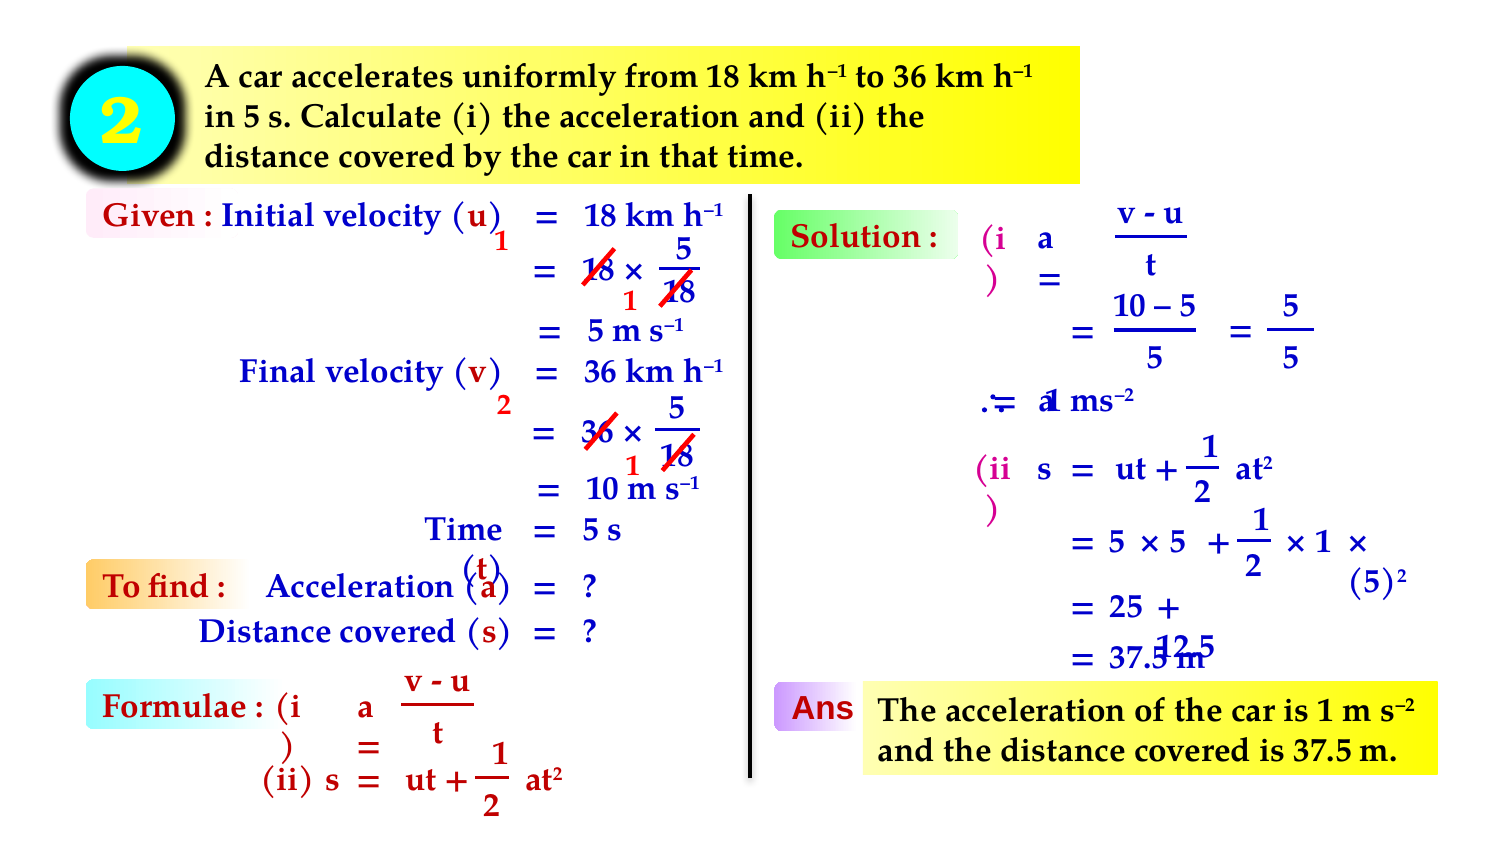

A car accelerates uniformly from 18 km h–1 to 36 km h–1 in 5 s. Calculate (i) the acceleration and (ii) the distance covered by the car in that time.

2
v - u
t
Initial velocity (u)
=   18 km h–1
Given :
a  =
(i)
Solution :
1
5
18
=   18 ×
1
5
5
10 – 5
5
=
=   5 m s–1
=
=   36 km h–1
Final velocity (v)
∴
a
1 ms–2
=
2
5
18
=   36 ×
1
2
ut +
at2
1
(ii)
s
=
=   10 m s–1
1
2
Time (t)
=   5 s
=
5
× 5
+
× 1
× (5)2
Acceleration (a)
=   ?
To find :
=
25
+  12.5
Distance covered (s)
=   ?
=
37.5 m
v - u
t
(i)
a  =
Formulae :
Ans :
The acceleration of the car is 1 m s–2 and the distance covered is 37.5 m.
1
2
ut +
at2
(ii)
s  =